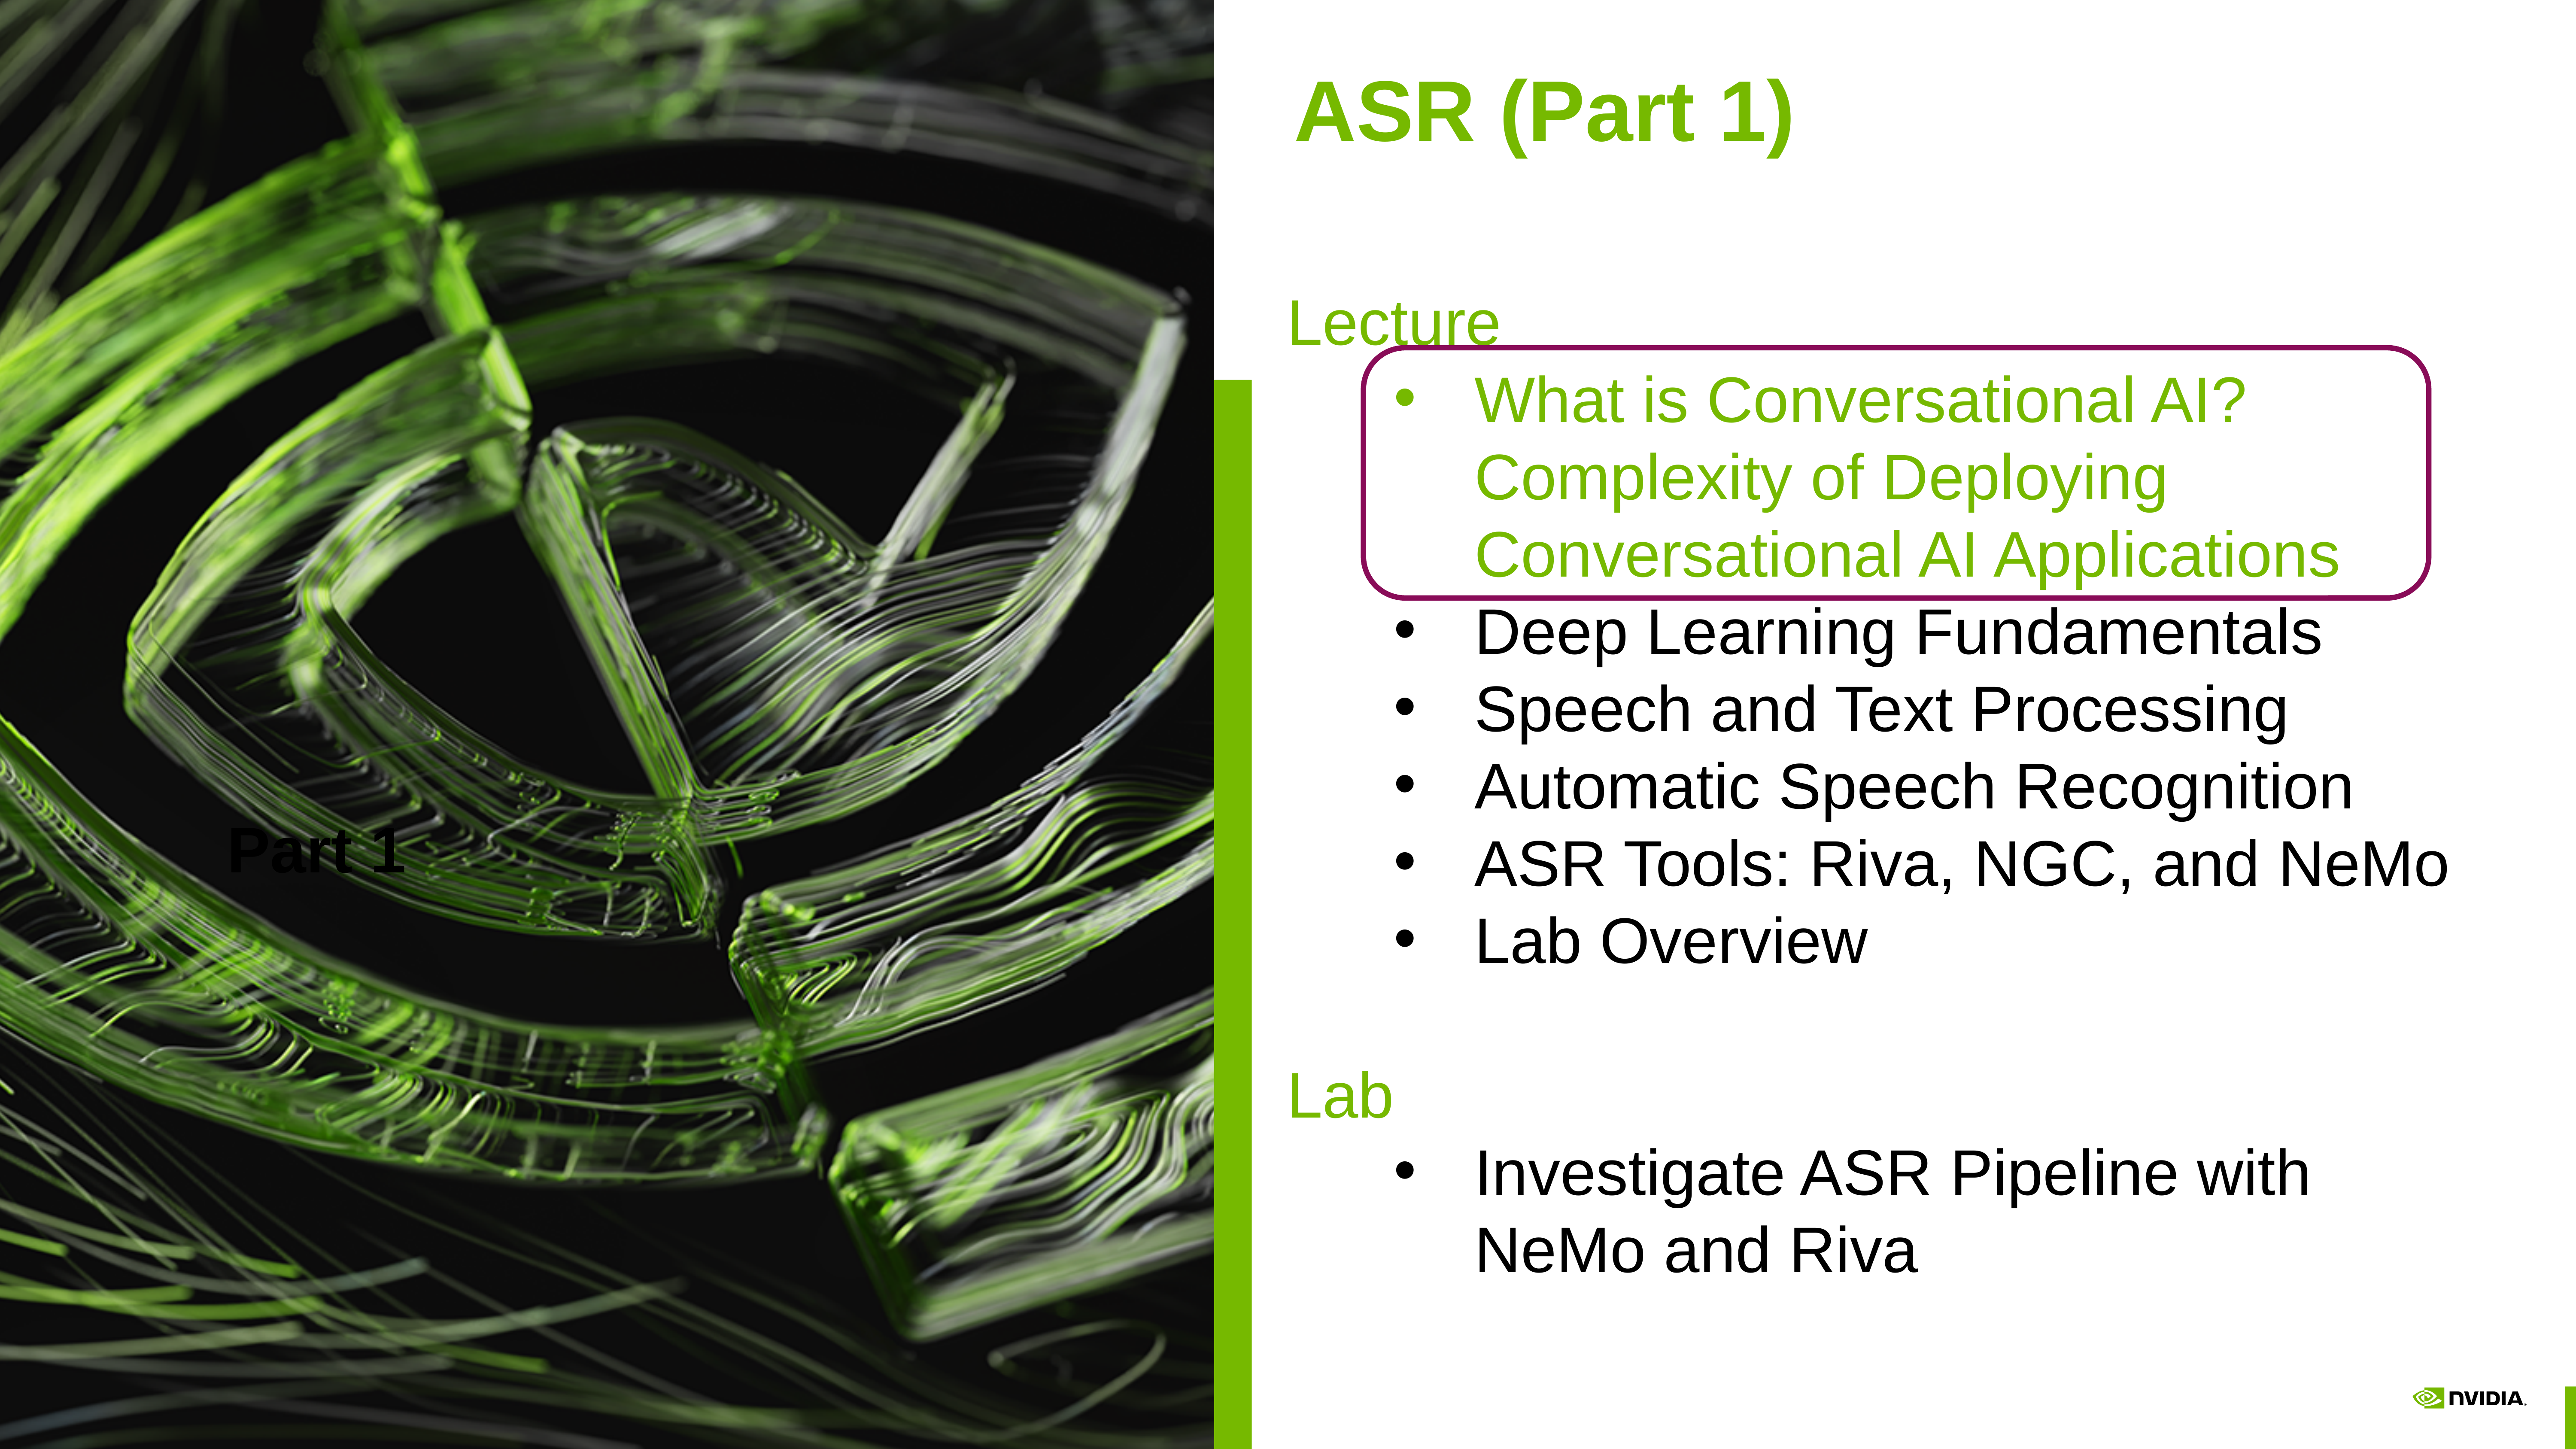

ASR (Part 1)

Lecture
What is Conversational AI? Complexity of Deploying Conversational AI Applications
Deep Learning Fundamentals
Speech and Text Processing
Automatic Speech Recognition
ASR Tools: Riva, NGC, and NeMo
Lab Overview

Lab
Investigate ASR Pipeline with NeMo and Riva

Part 1